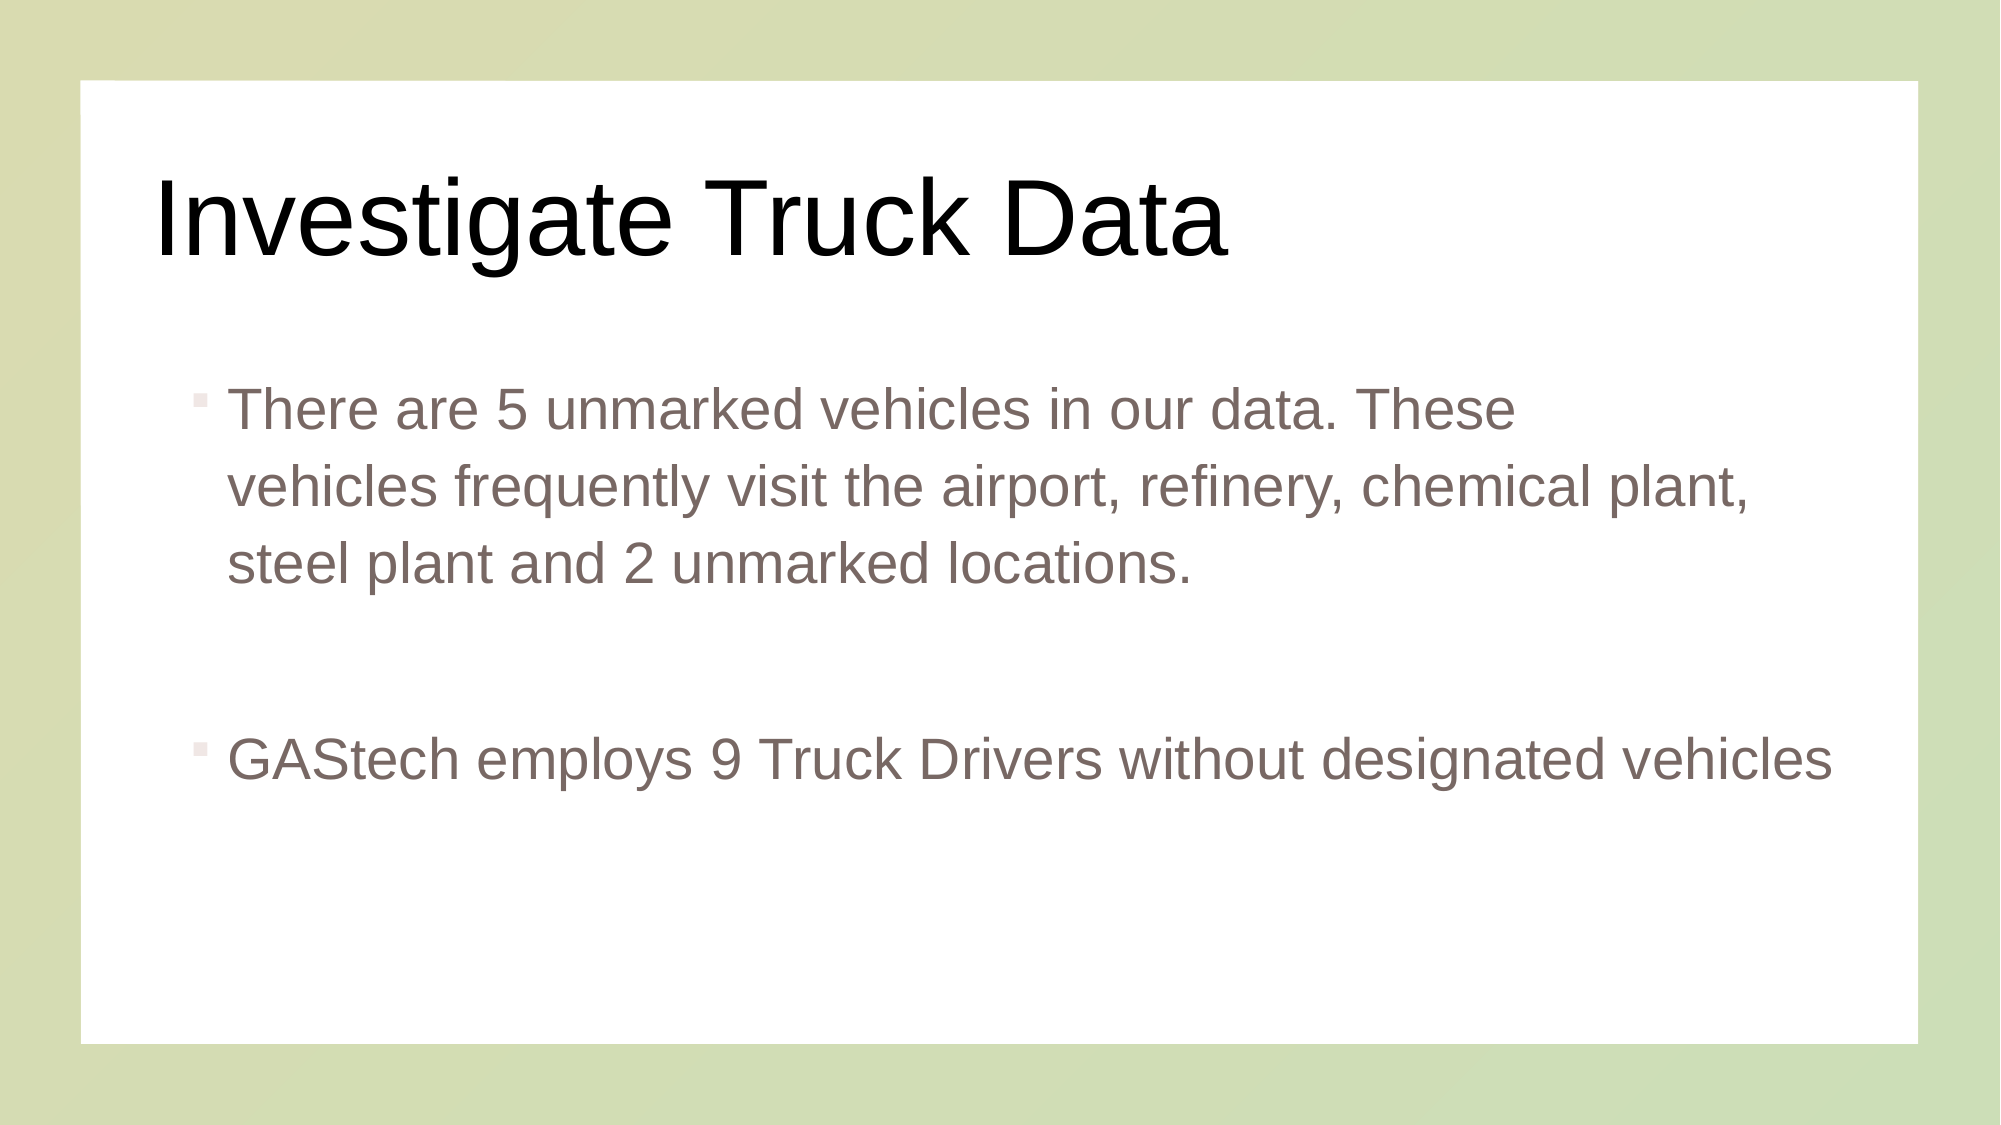

# Investigate Truck Data
There are 5 unmarked vehicles in our data. These vehicles frequently visit the airport, refinery, chemical plant, steel plant and 2 unmarked locations.

GAStech employs 9 Truck Drivers without designated vehicles